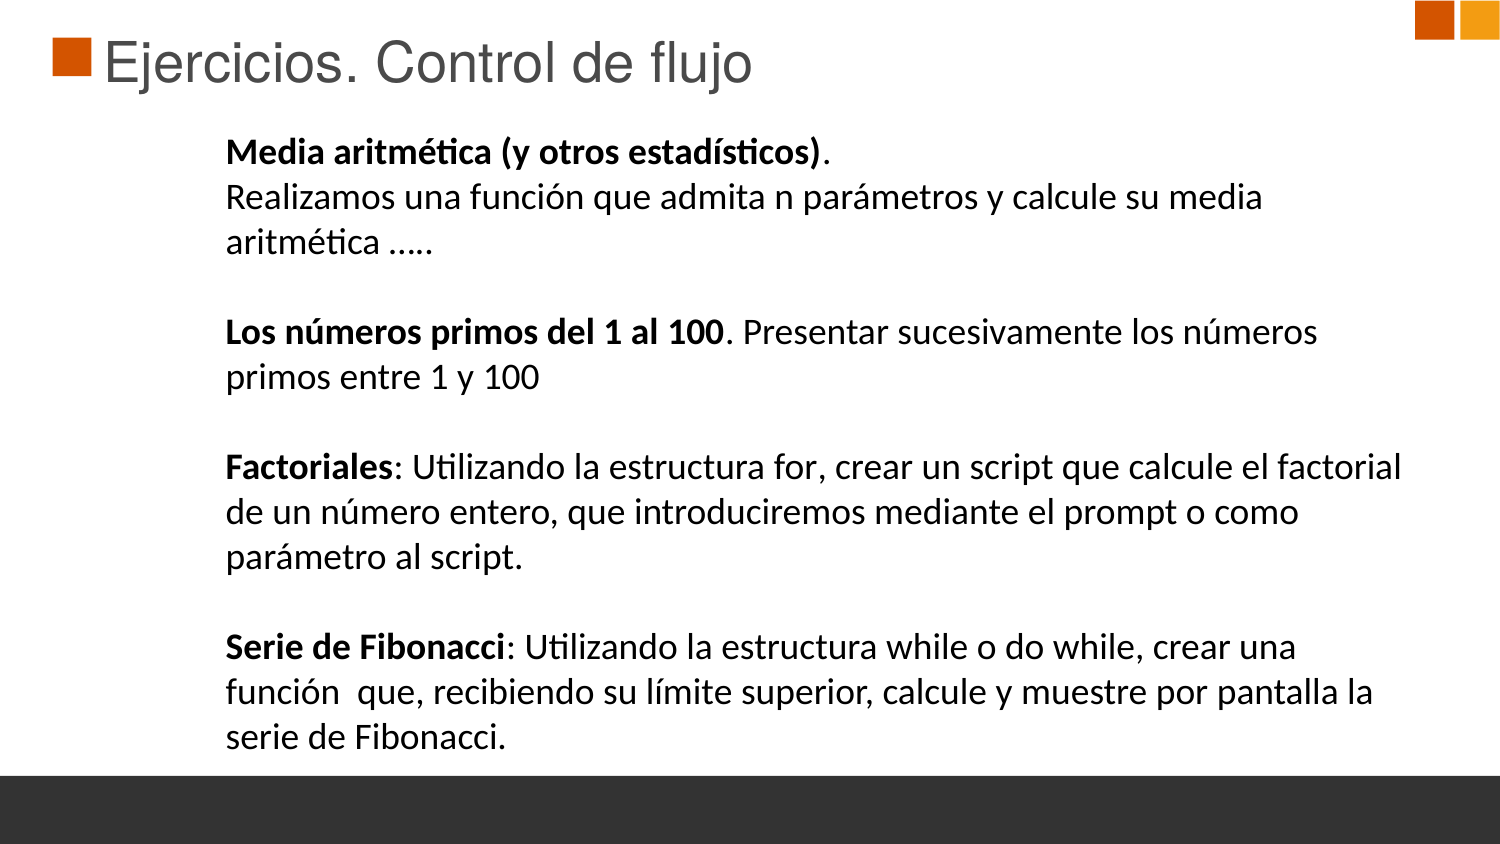

# Ejercicios. Control de flujo
Media aritmética (y otros estadísticos).
Realizamos una función que admita n parámetros y calcule su media aritmética …..

Los números primos del 1 al 100. Presentar sucesivamente los números primos entre 1 y 100

Factoriales: Utilizando la estructura for, crear un script que calcule el factorial de un número entero, que introduciremos mediante el prompt o como parámetro al script.

Serie de Fibonacci: Utilizando la estructura while o do while, crear una función  que, recibiendo su límite superior, calcule y muestre por pantalla la serie de Fibonacci.